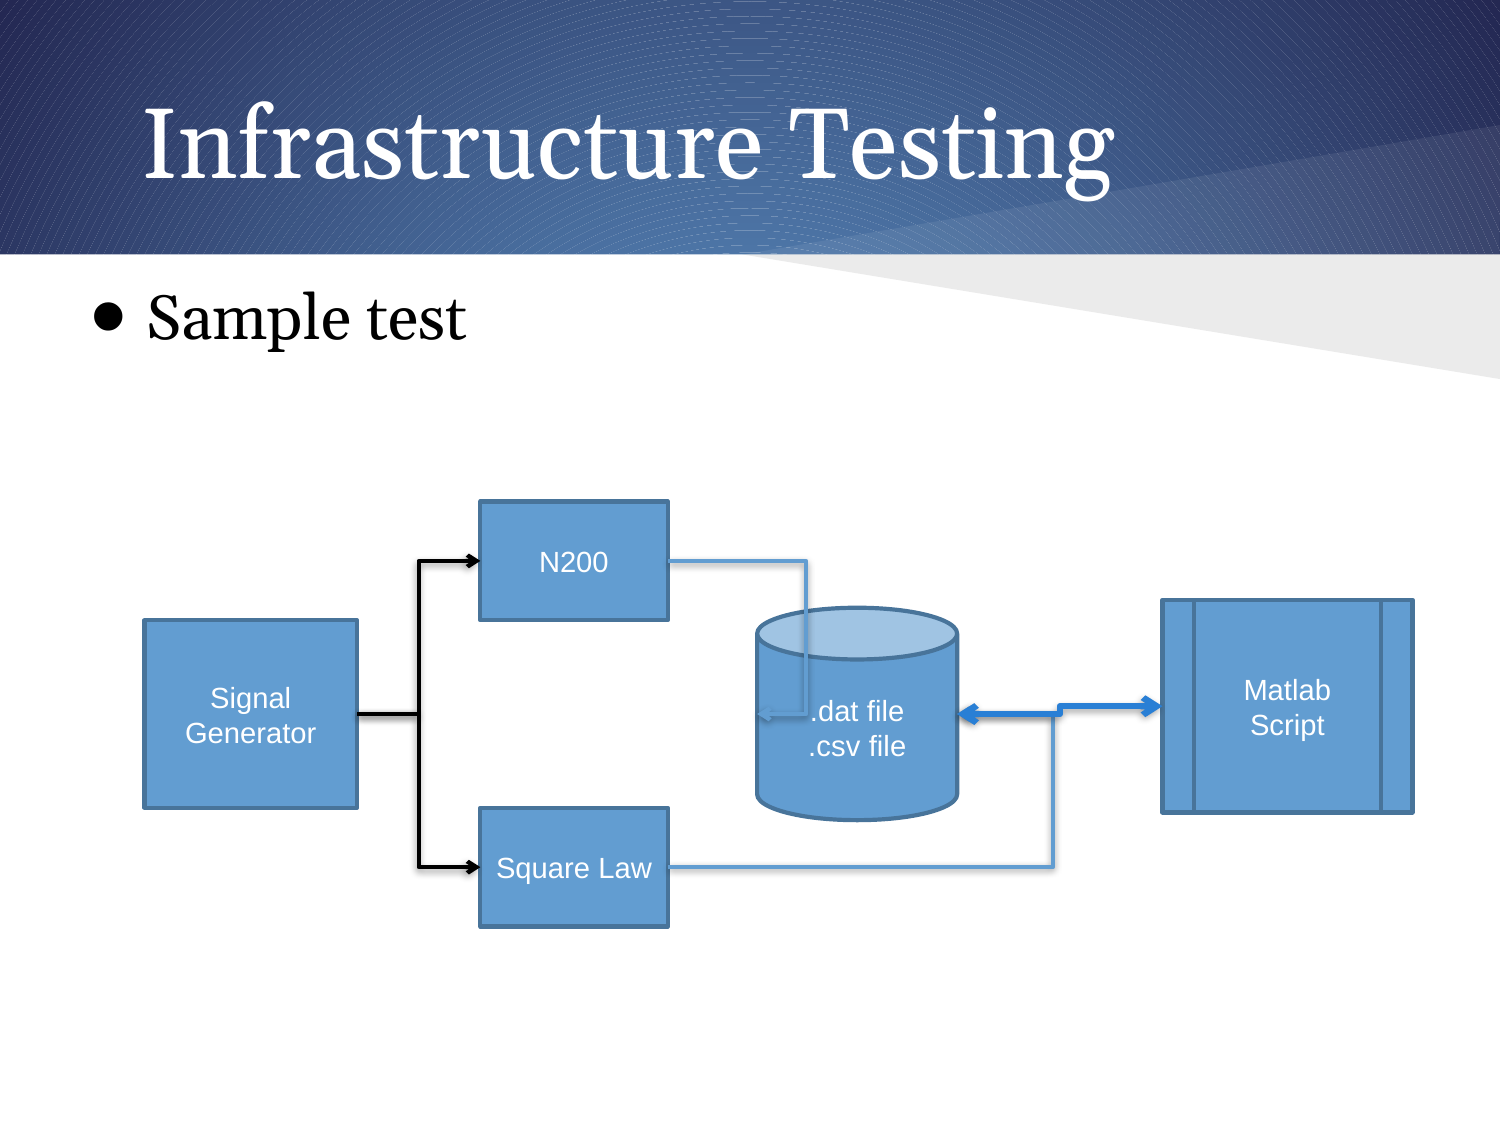

# Infrastructure Testing
Sample test
N200
Matlab Script
.dat file
.csv file
Signal Generator
Square Law